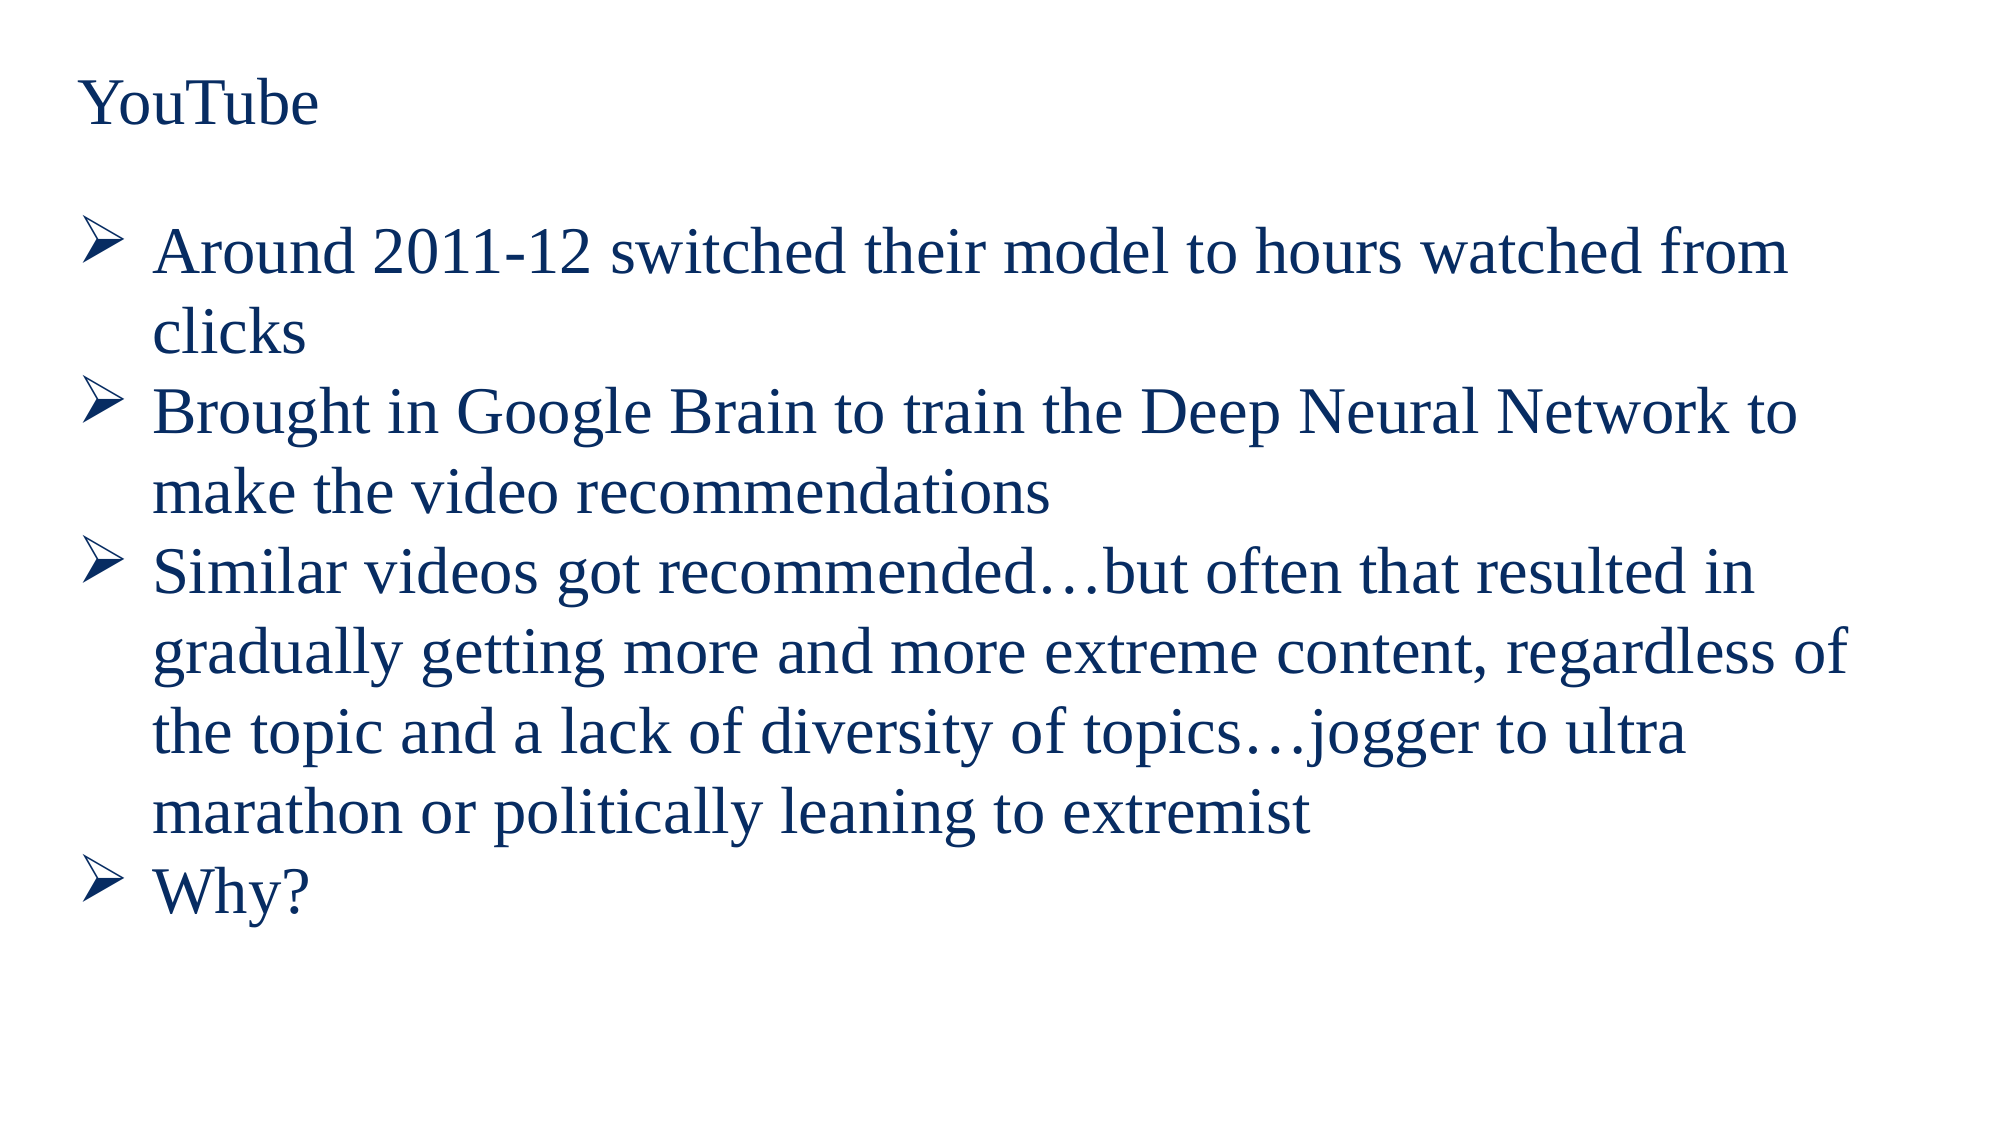

Machine Learning Bias and Social Science Methods
YouTube

Around 2011-12 switched their model to hours watched from clicks
Brought in Google Brain to train the Deep Neural Network to make the video recommendations
Similar videos got recommended…but often that resulted in gradually getting more and more extreme content, regardless of the topic and a lack of diversity of topics…jogger to ultra marathon or politically leaning to extremist
Why?